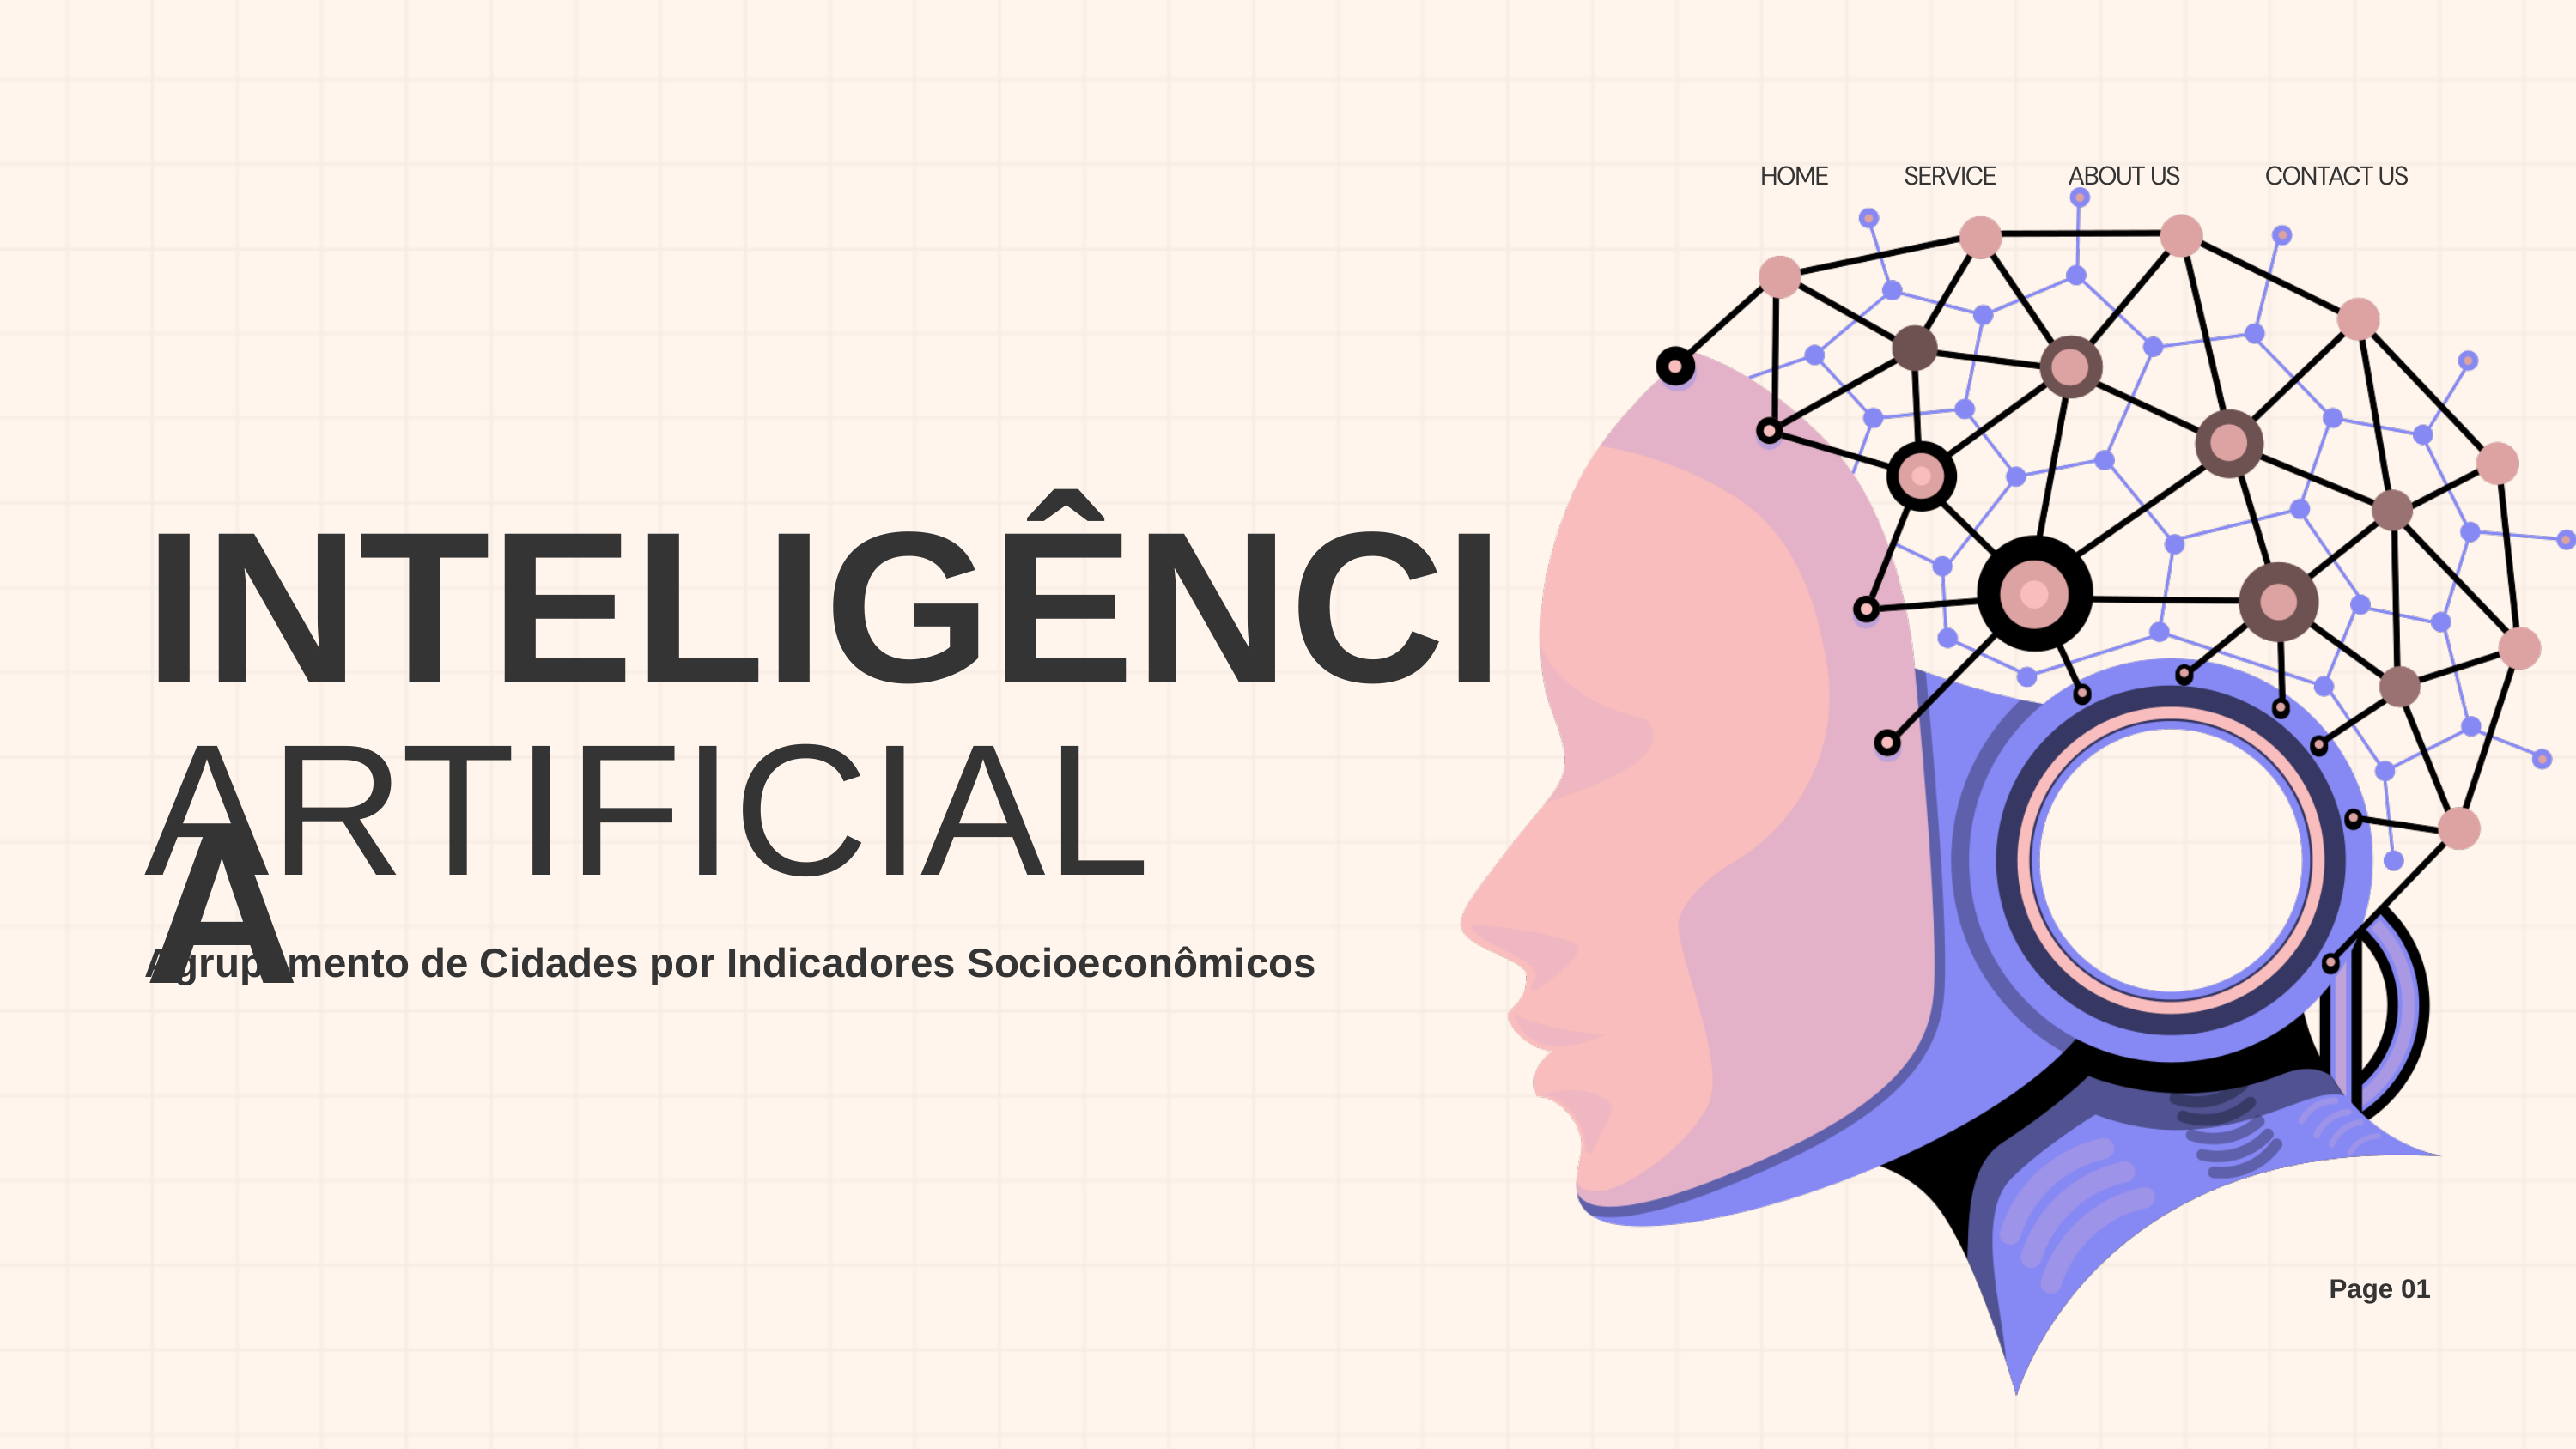

HOME
SERVICE
ABOUT US
CONTACT US

INTELIGÊNCIA
ARTIFICIAL
Agrupamento de Cidades por Indicadores Socioeconômicos
Page 01